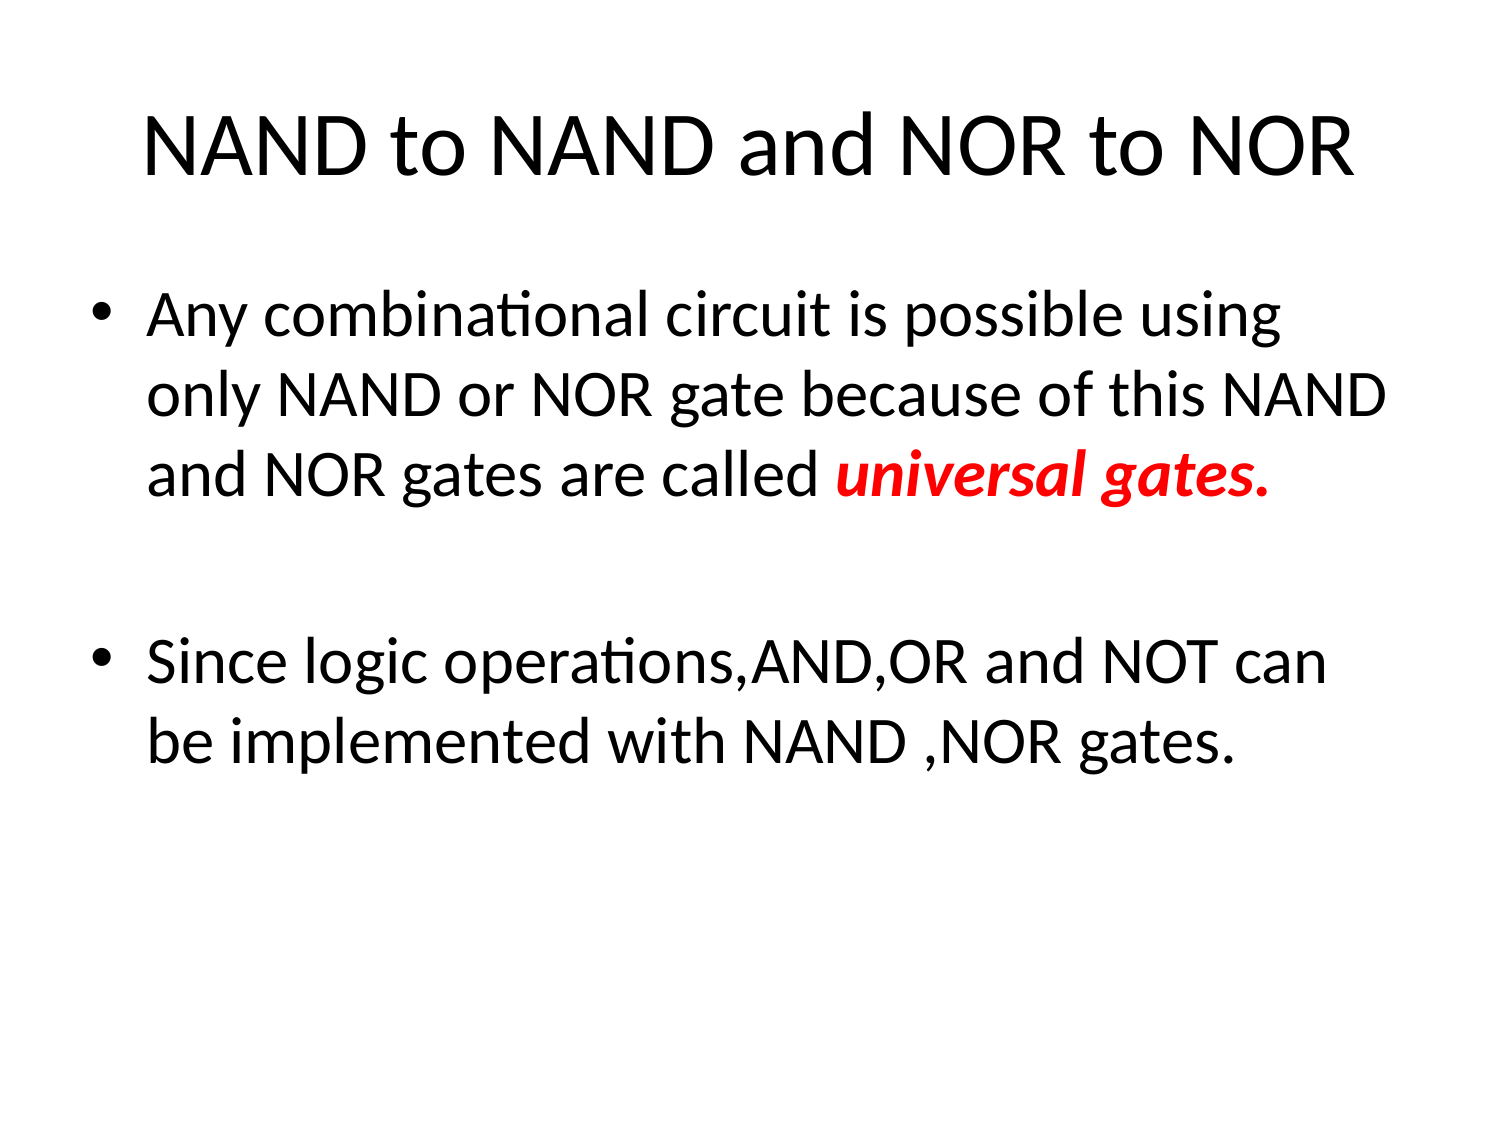

# NAND to NAND and NOR to NOR
Any combinational circuit is possible using only NAND or NOR gate because of this NAND and NOR gates are called universal gates.

Since logic operations,AND,OR and NOT can be implemented with NAND ,NOR gates.